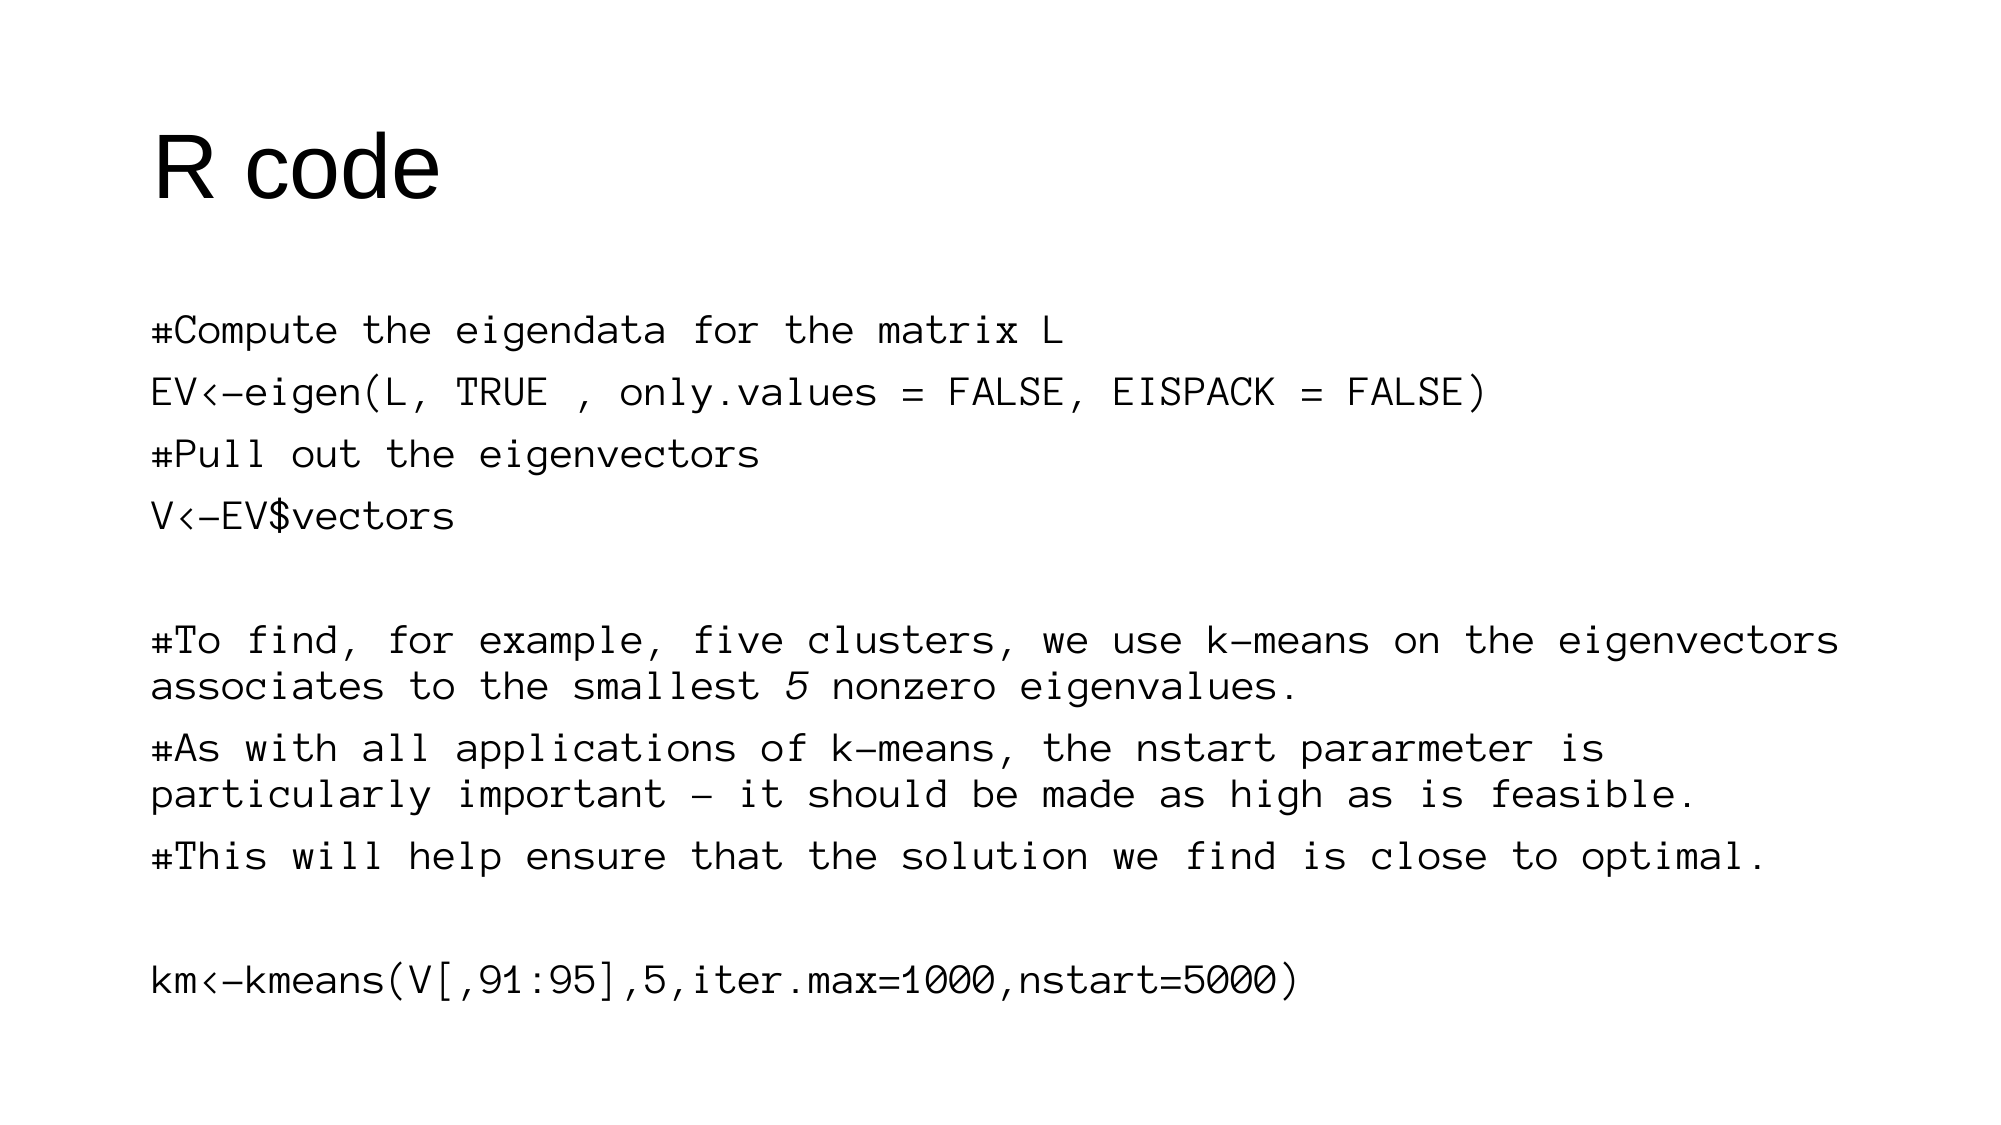

# R code
#Compute the eigendata for the matrix L
EV<-eigen(L, TRUE , only.values = FALSE, EISPACK = FALSE)
#Pull out the eigenvectors
V<-EV$vectors

#To find, for example, five clusters, we use k-means on the eigenvectors associates to the smallest 5 nonzero eigenvalues.
#As with all applications of k-means, the nstart pararmeter is particularly important – it should be made as high as is feasible.
#This will help ensure that the solution we find is close to optimal.

km<-kmeans(V[,91:95],5,iter.max=1000,nstart=5000)